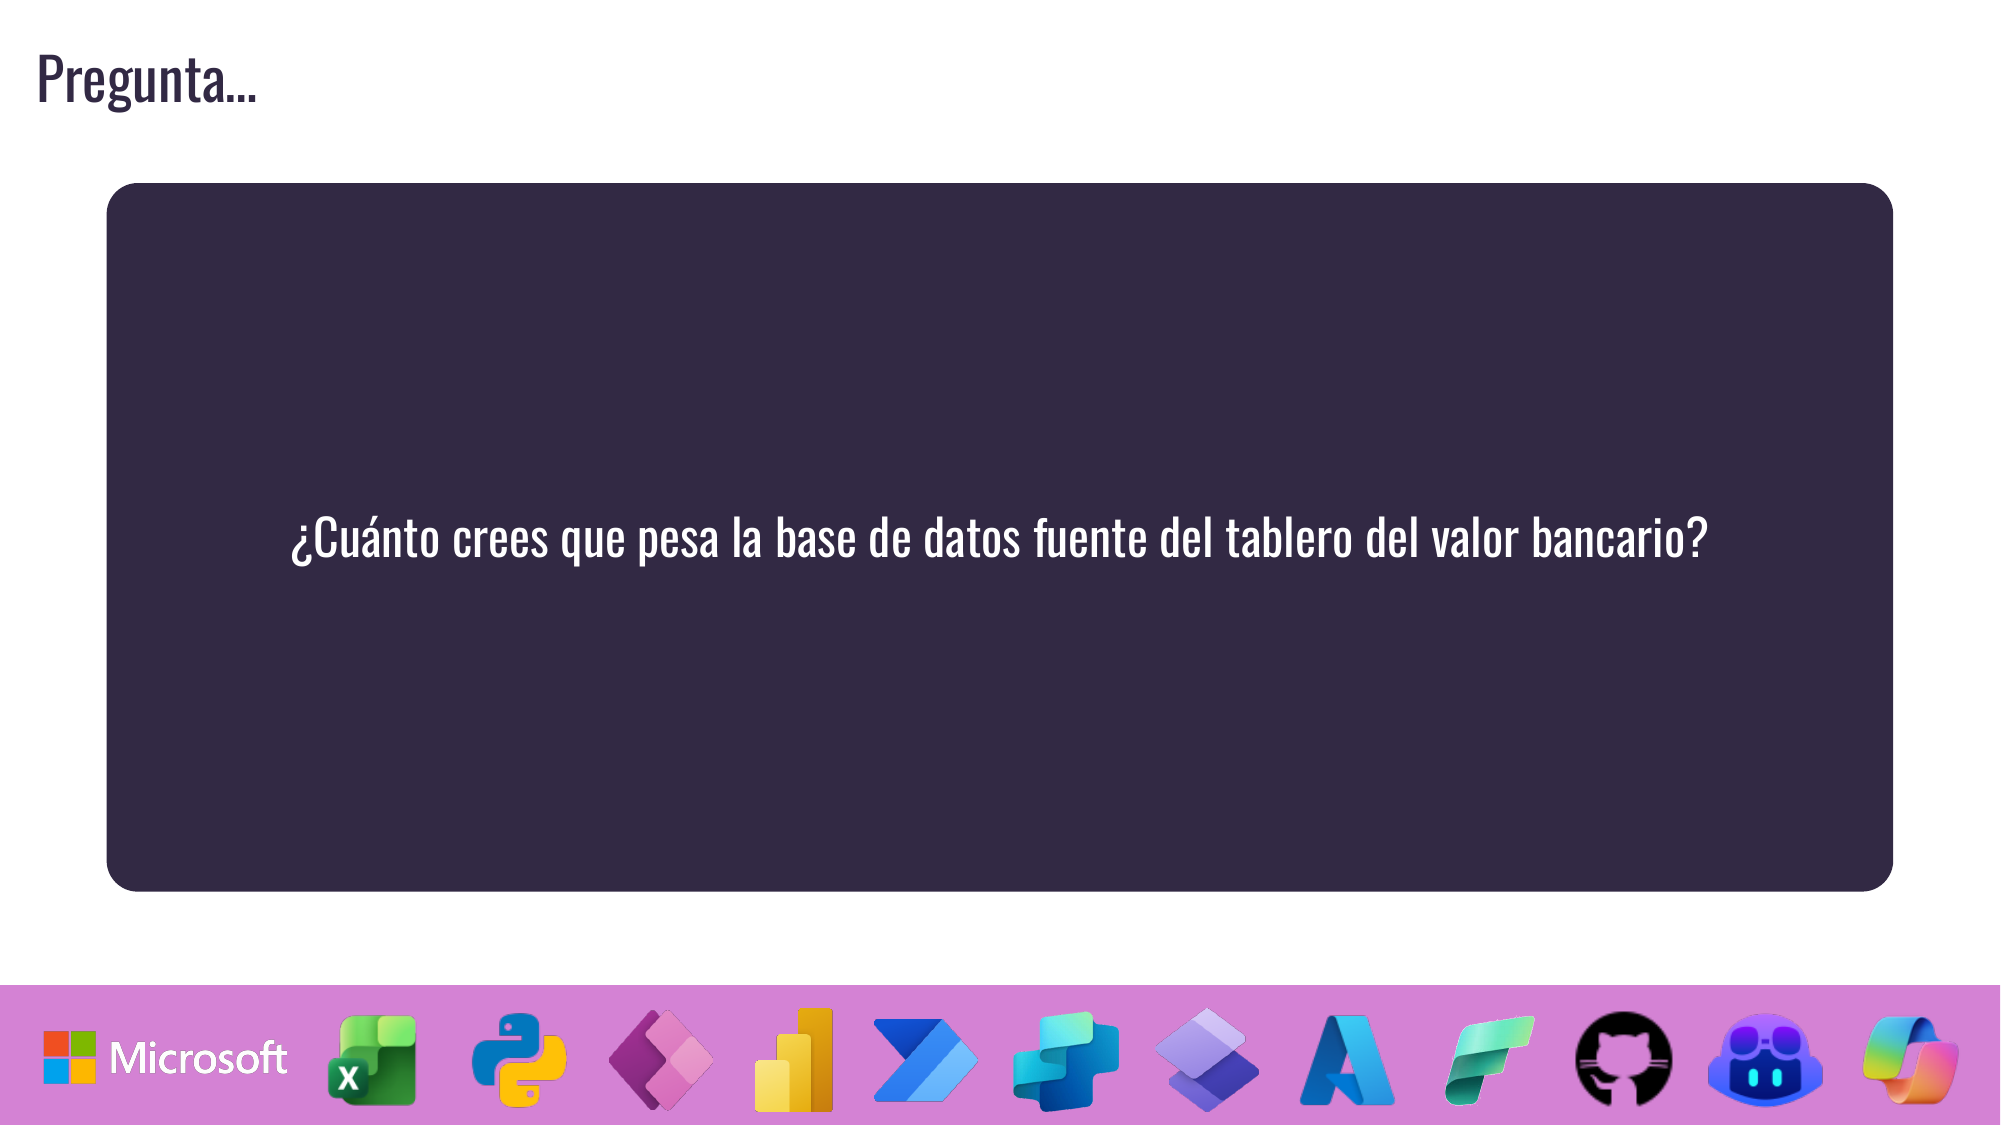

Pregunta…
¿Cuánto crees que pesa la base de datos fuente del tablero del valor bancario?